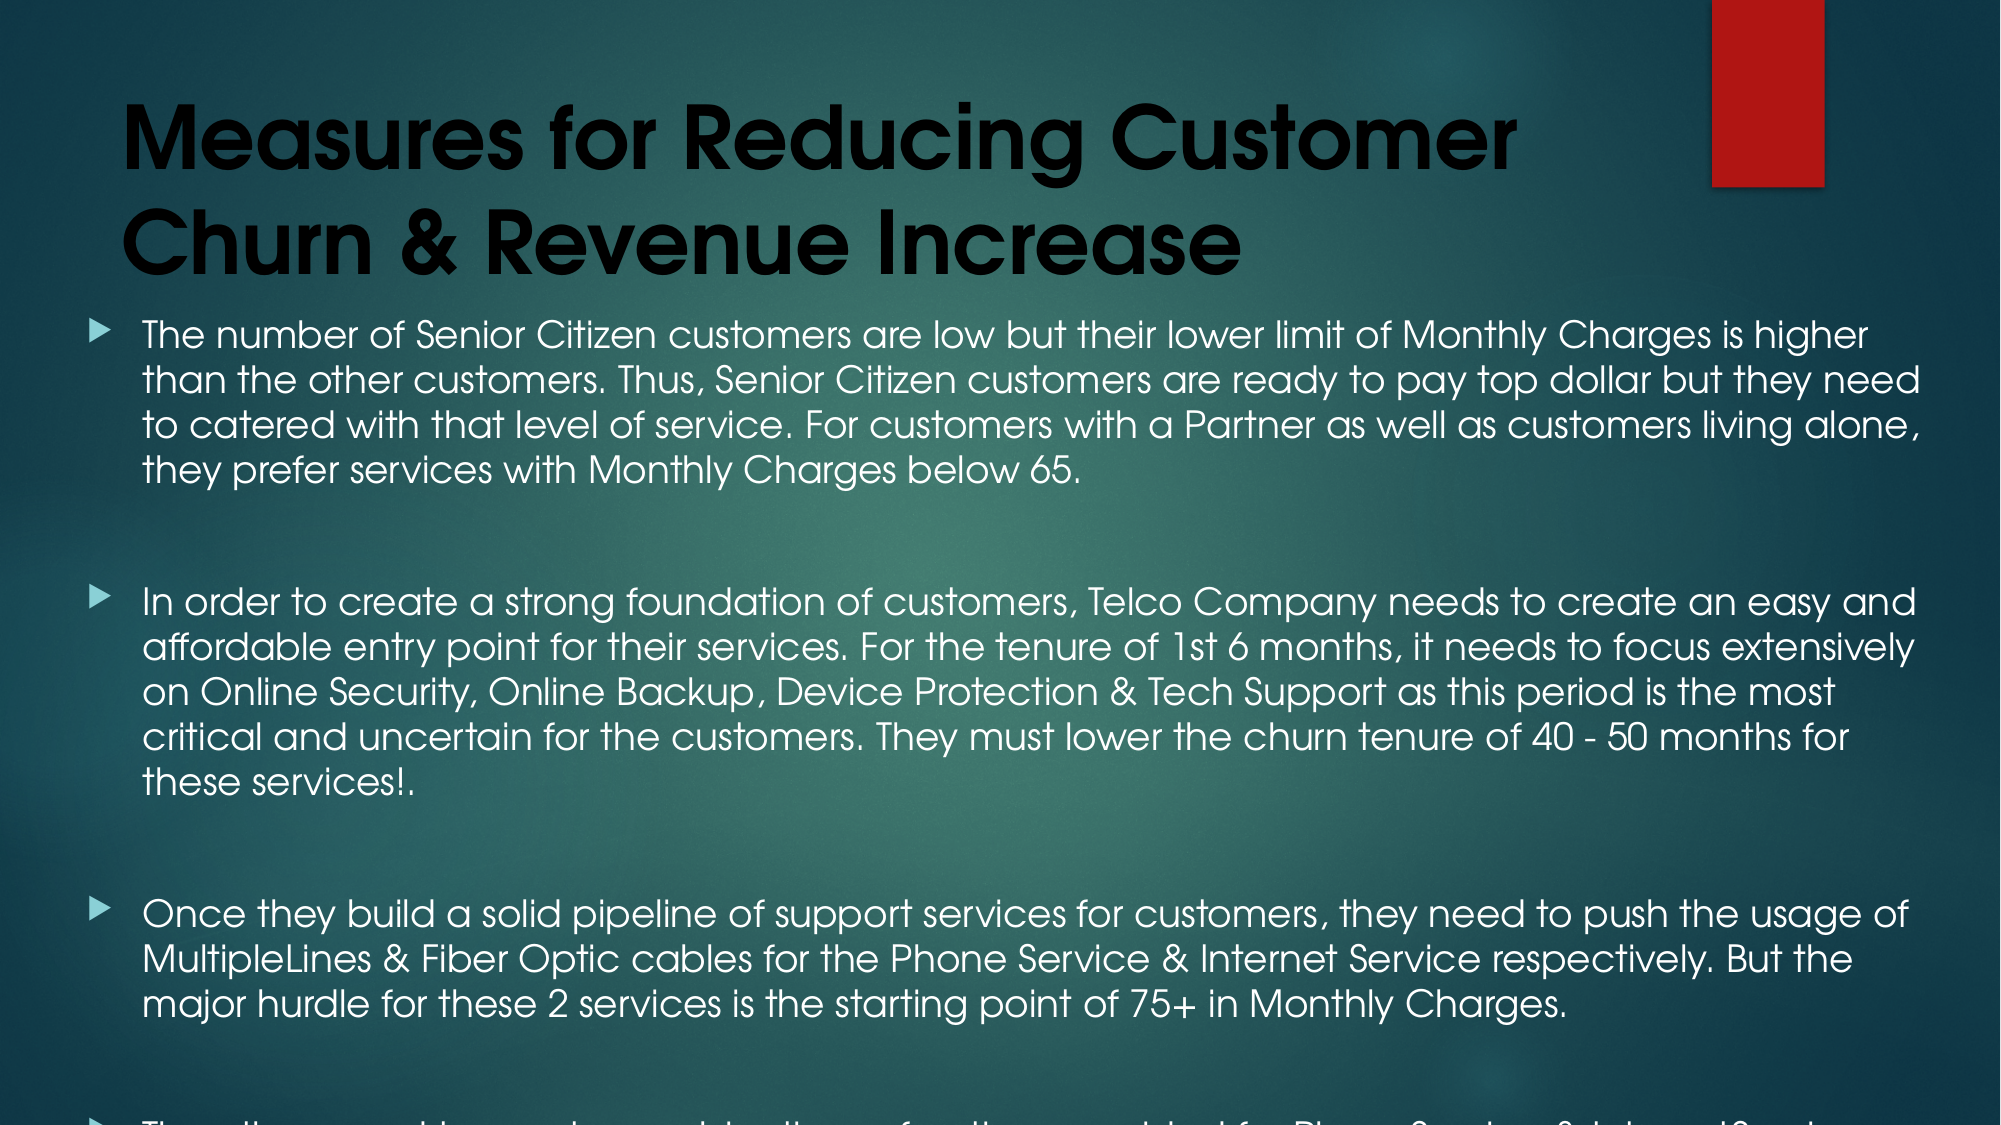

# Measures for Reducing Customer Churn & Revenue Increase
The number of Senior Citizen customers are low but their lower limit of Monthly Charges is higher than the other customers. Thus, Senior Citizen customers are ready to pay top dollar but they need to catered with that level of service. For customers with a Partner as well as customers living alone, they prefer services with Monthly Charges below 65.

In order to create a strong foundation of customers, Telco Company needs to create an easy and affordable entry point for their services. For the tenure of 1st 6 months, it needs to focus extensively on Online Security, Online Backup, Device Protection & Tech Support as this period is the most critical and uncertain for the customers. They must lower the churn tenure of 40 - 50 months for these services!.

Once they build a solid pipeline of support services for customers, they need to push the usage of MultipleLines & Fiber Optic cables for the Phone Service & Internet Service respectively. But the major hurdle for these 2 services is the starting point of 75+ in Monthly Charges.

Thus, they need to create combinations of options provided for PhoneService & InternetService where average of these MonthlyCharges will be in the range of 100 - 120 :